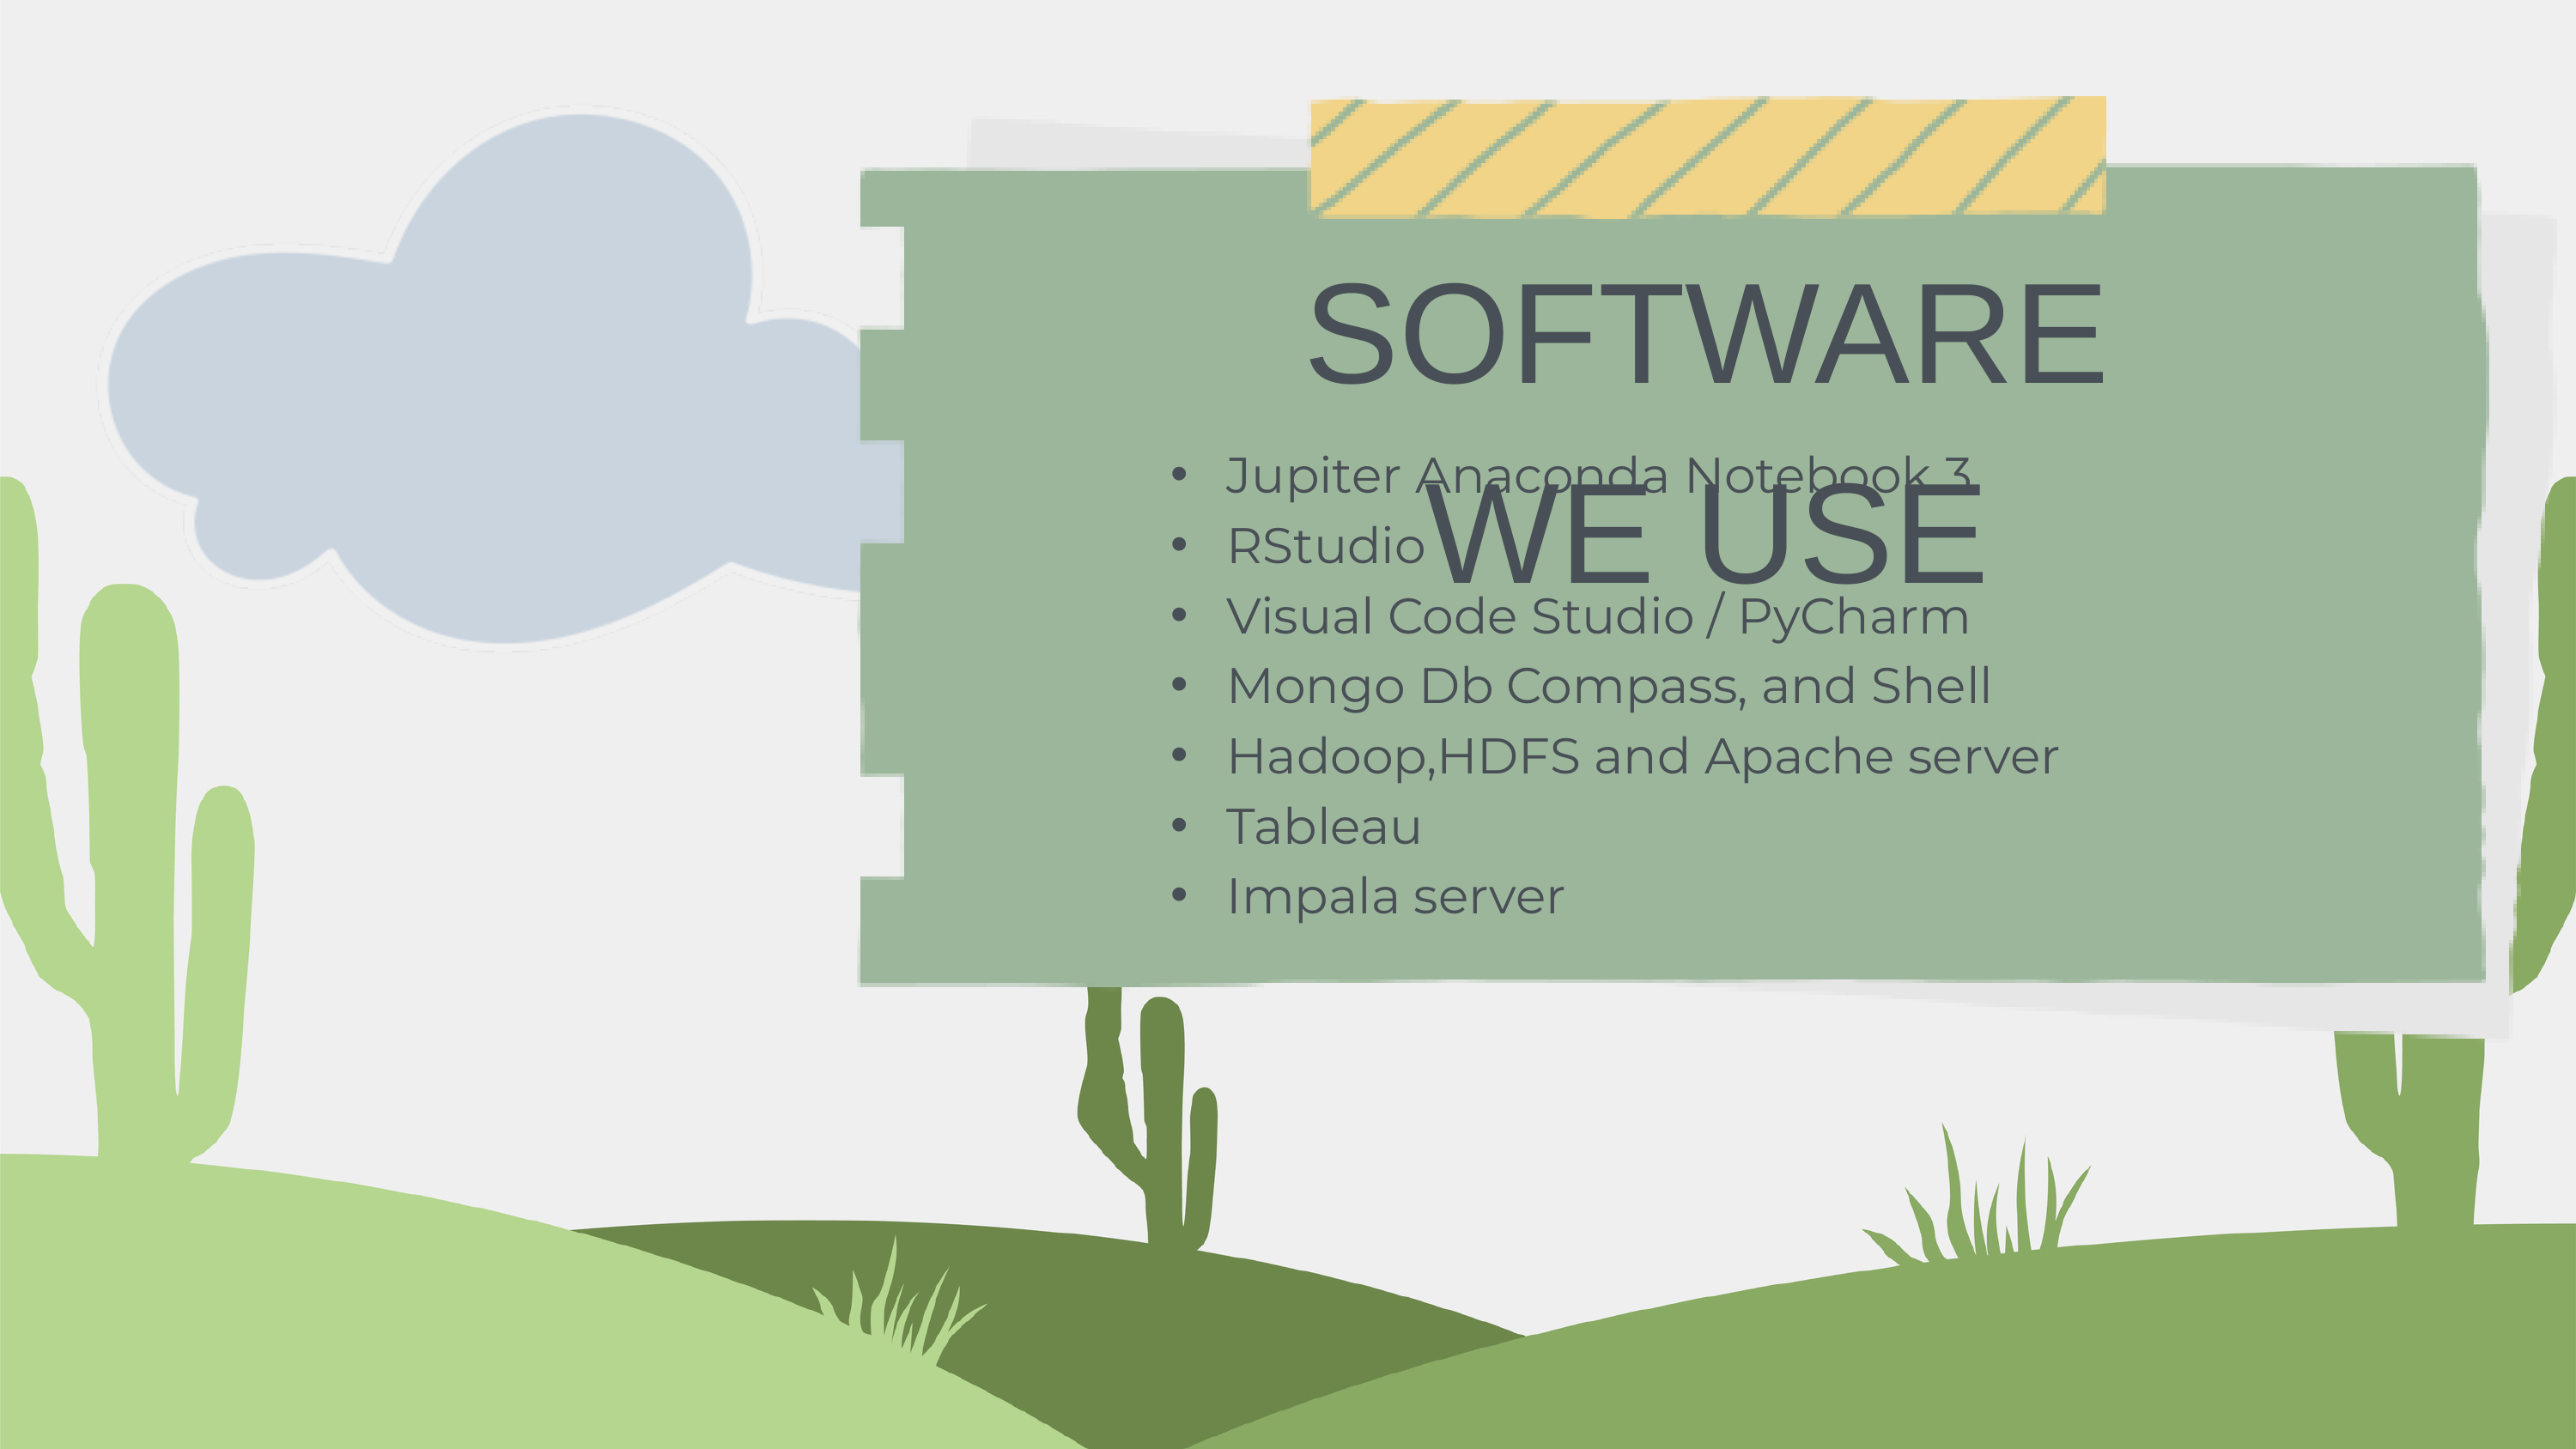

SOFTWARE WE USE
 Jupiter Anaconda Notebook 3
 RStudio
 Visual Code Studio / PyCharm
 Mongo Db Compass, and Shell
 Hadoop,HDFS and Apache server
 Tableau
 Impala server